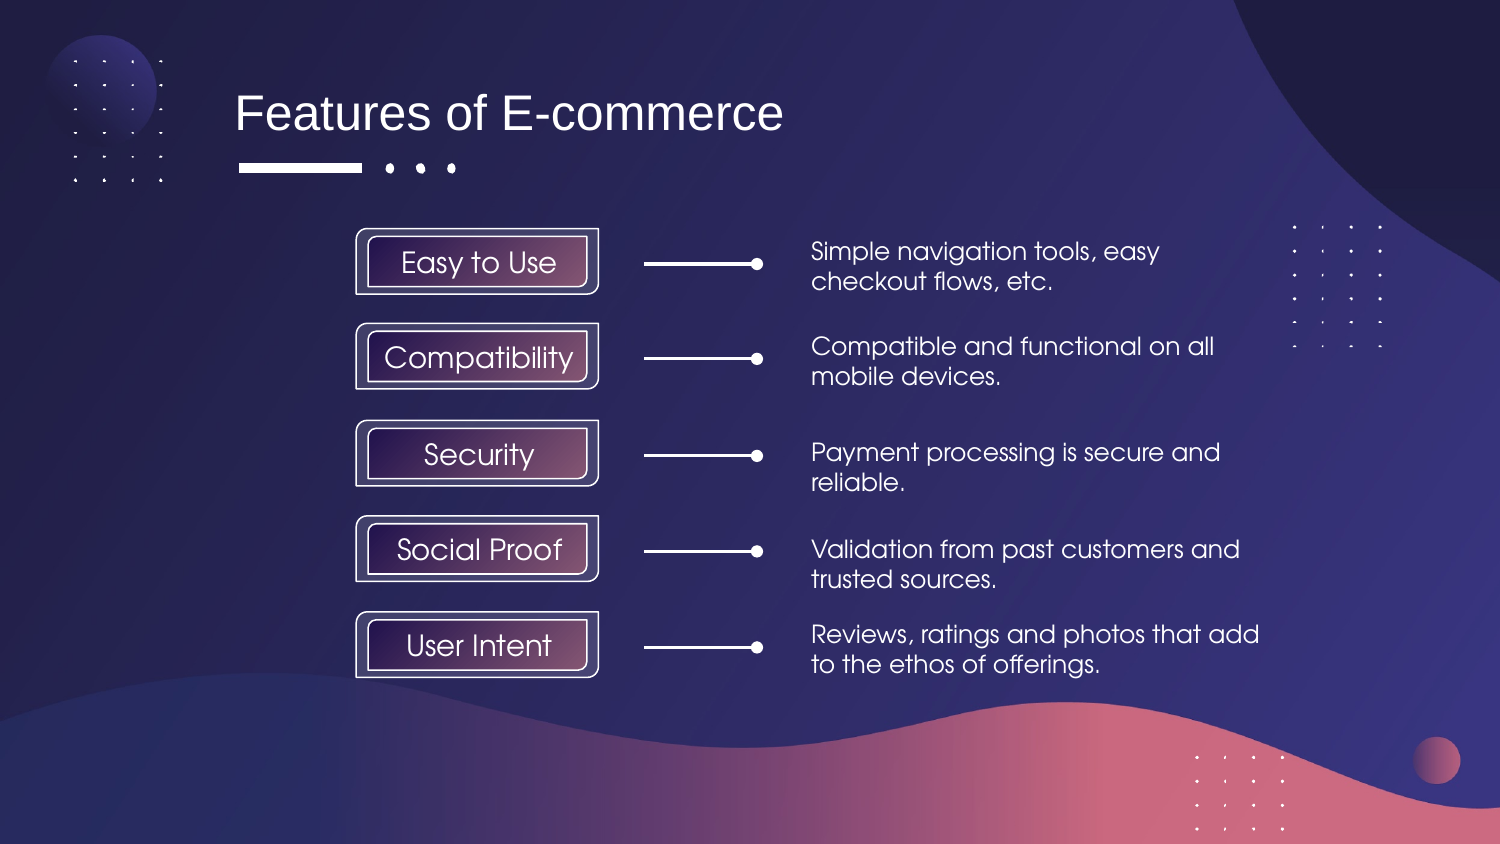

Features of E-commerce
Simple navigation tools, easy checkout flows, etc.

Easy to Use
Compatible and functional on all mobile devices.

Compatibility
Payment processing is secure and reliable.

Security

Validation from past customers and trusted sources.
Social Proof
Reviews, ratings and photos that add to the ethos of offerings.

User Intent